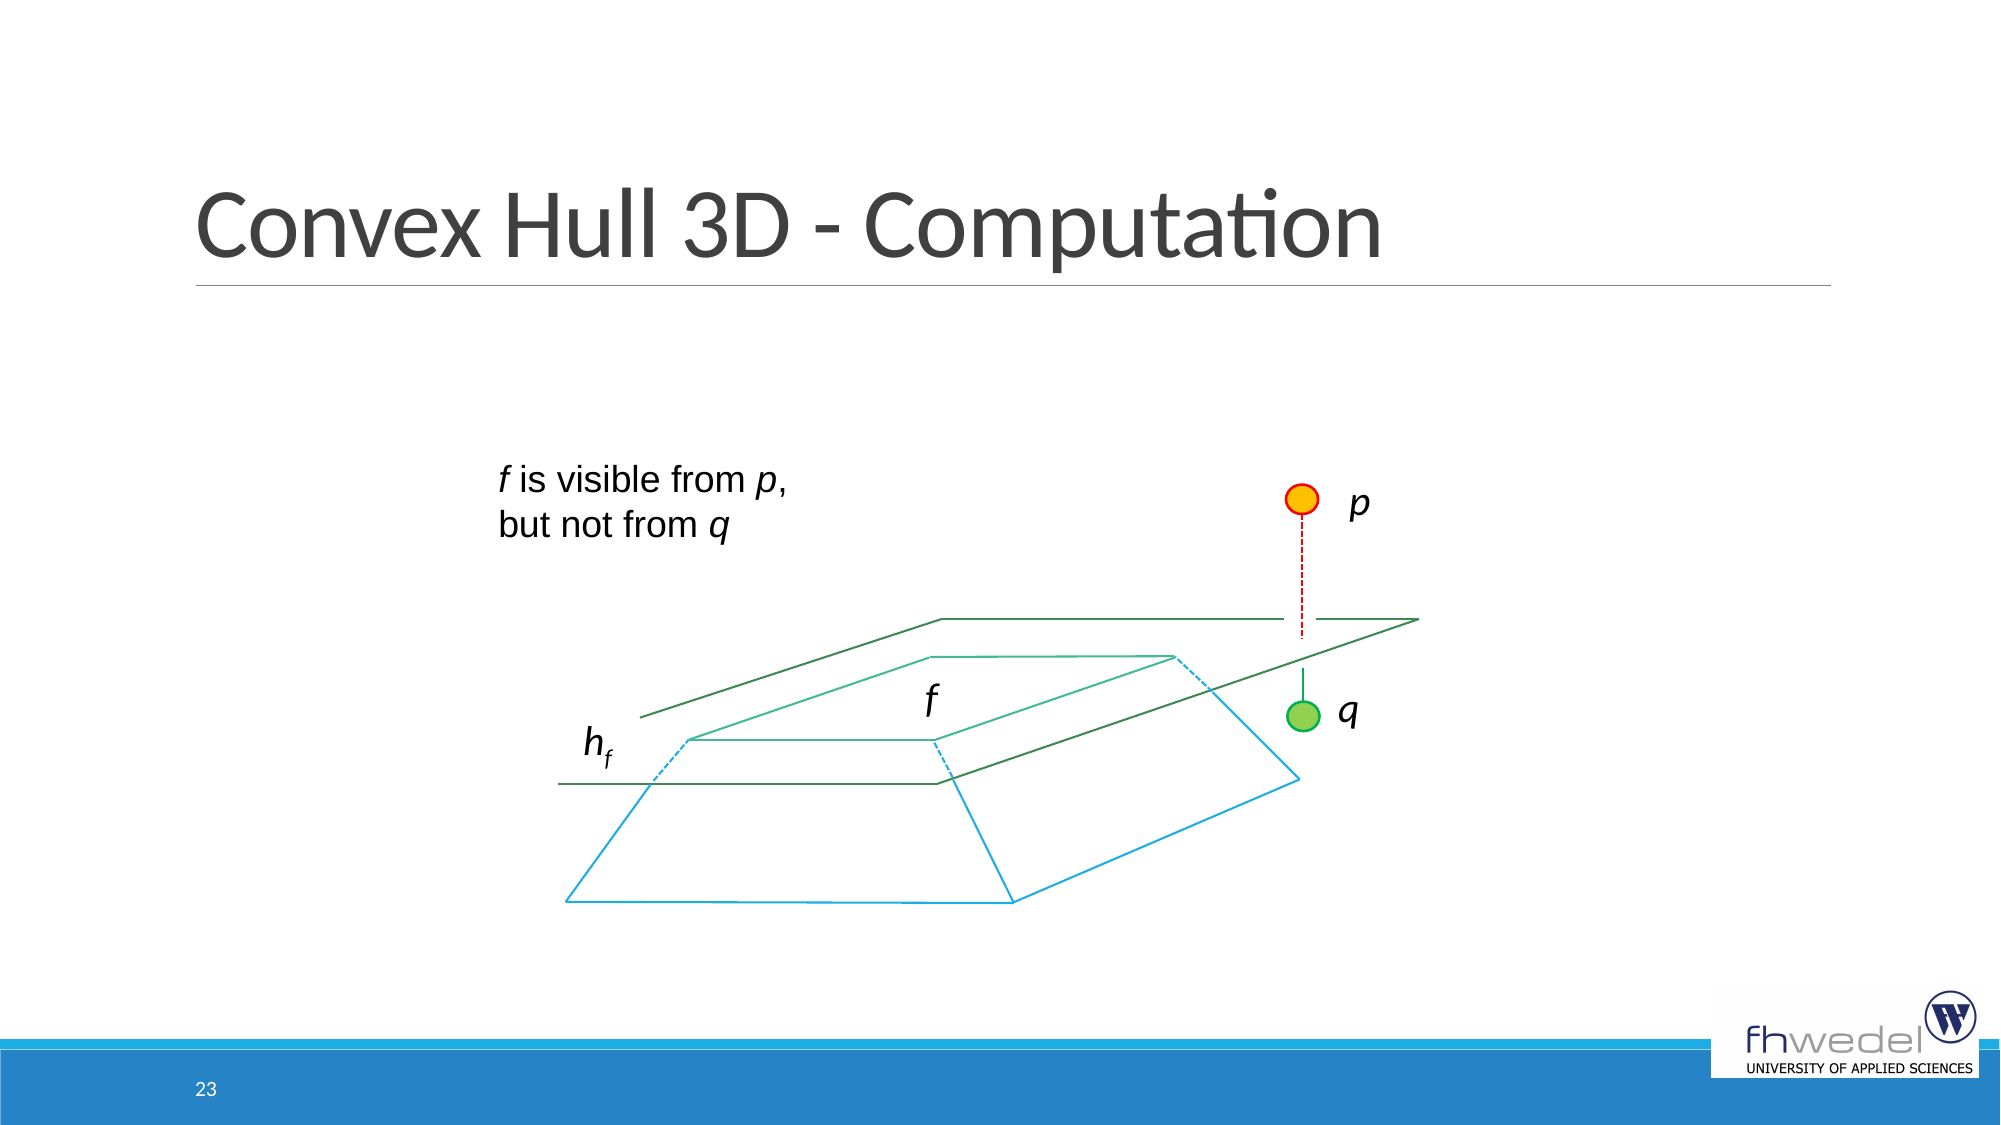

# Convex Hull 3D - Computation
f is visible from p,
but not from q
p

f
q

hf
23